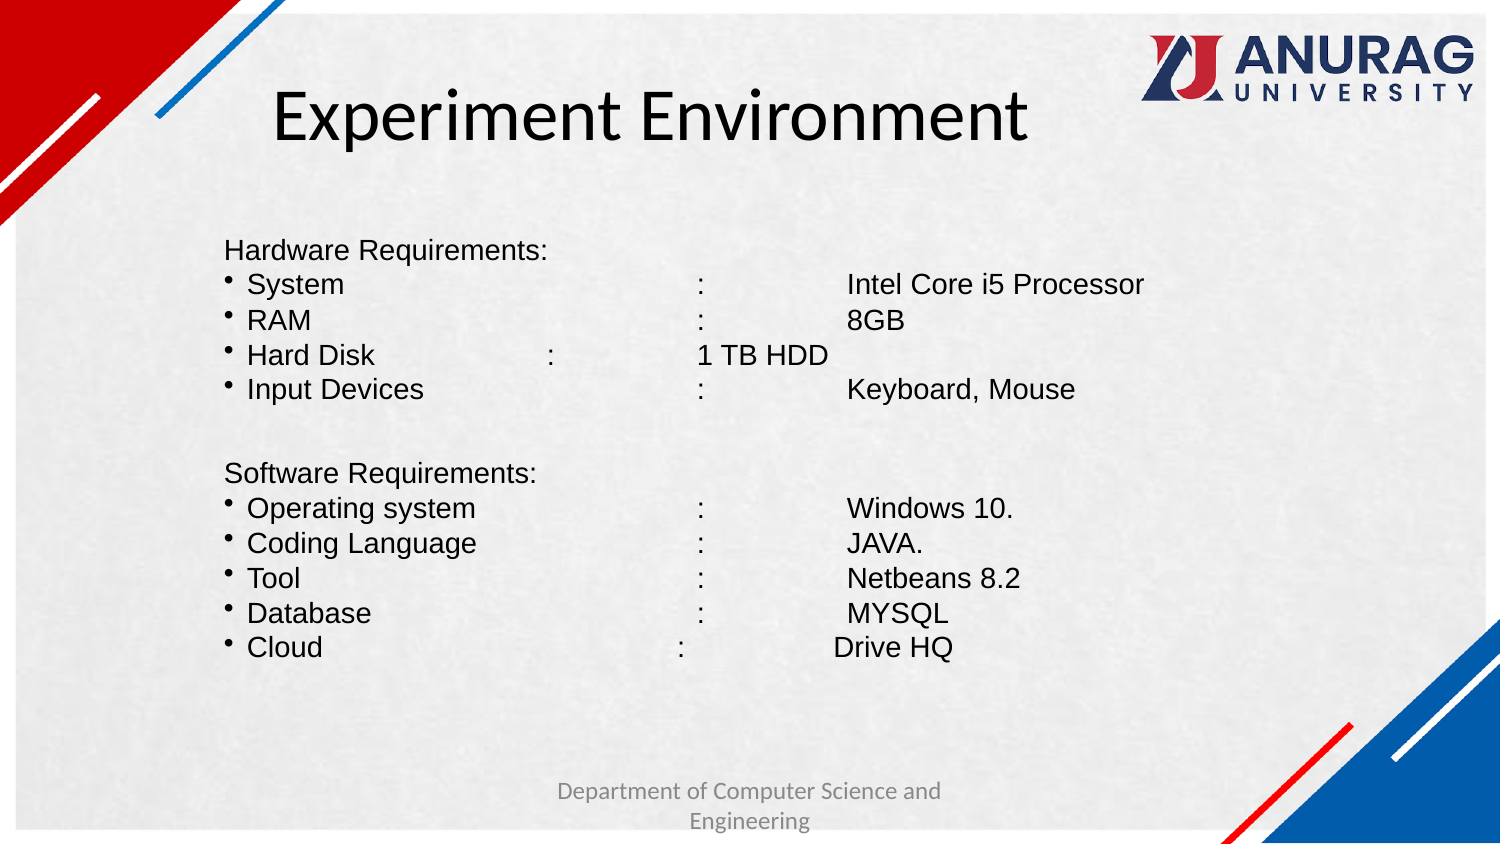

# Experiment Environment
Hardware Requirements:
System          	       	:	Intel Core i5 Processor
RAM              	    	:	8GB
Hard Disk		:	1 TB HDD
Input Devices		:	Keyboard, Mouse
Software Requirements:
Operating system		:	Windows 10.
Coding Language		:	JAVA.
Tool			:	Netbeans 8.2
Database			:	MYSQL
Cloud                                           :                  Drive HQ
Department of Computer Science and Engineering
10